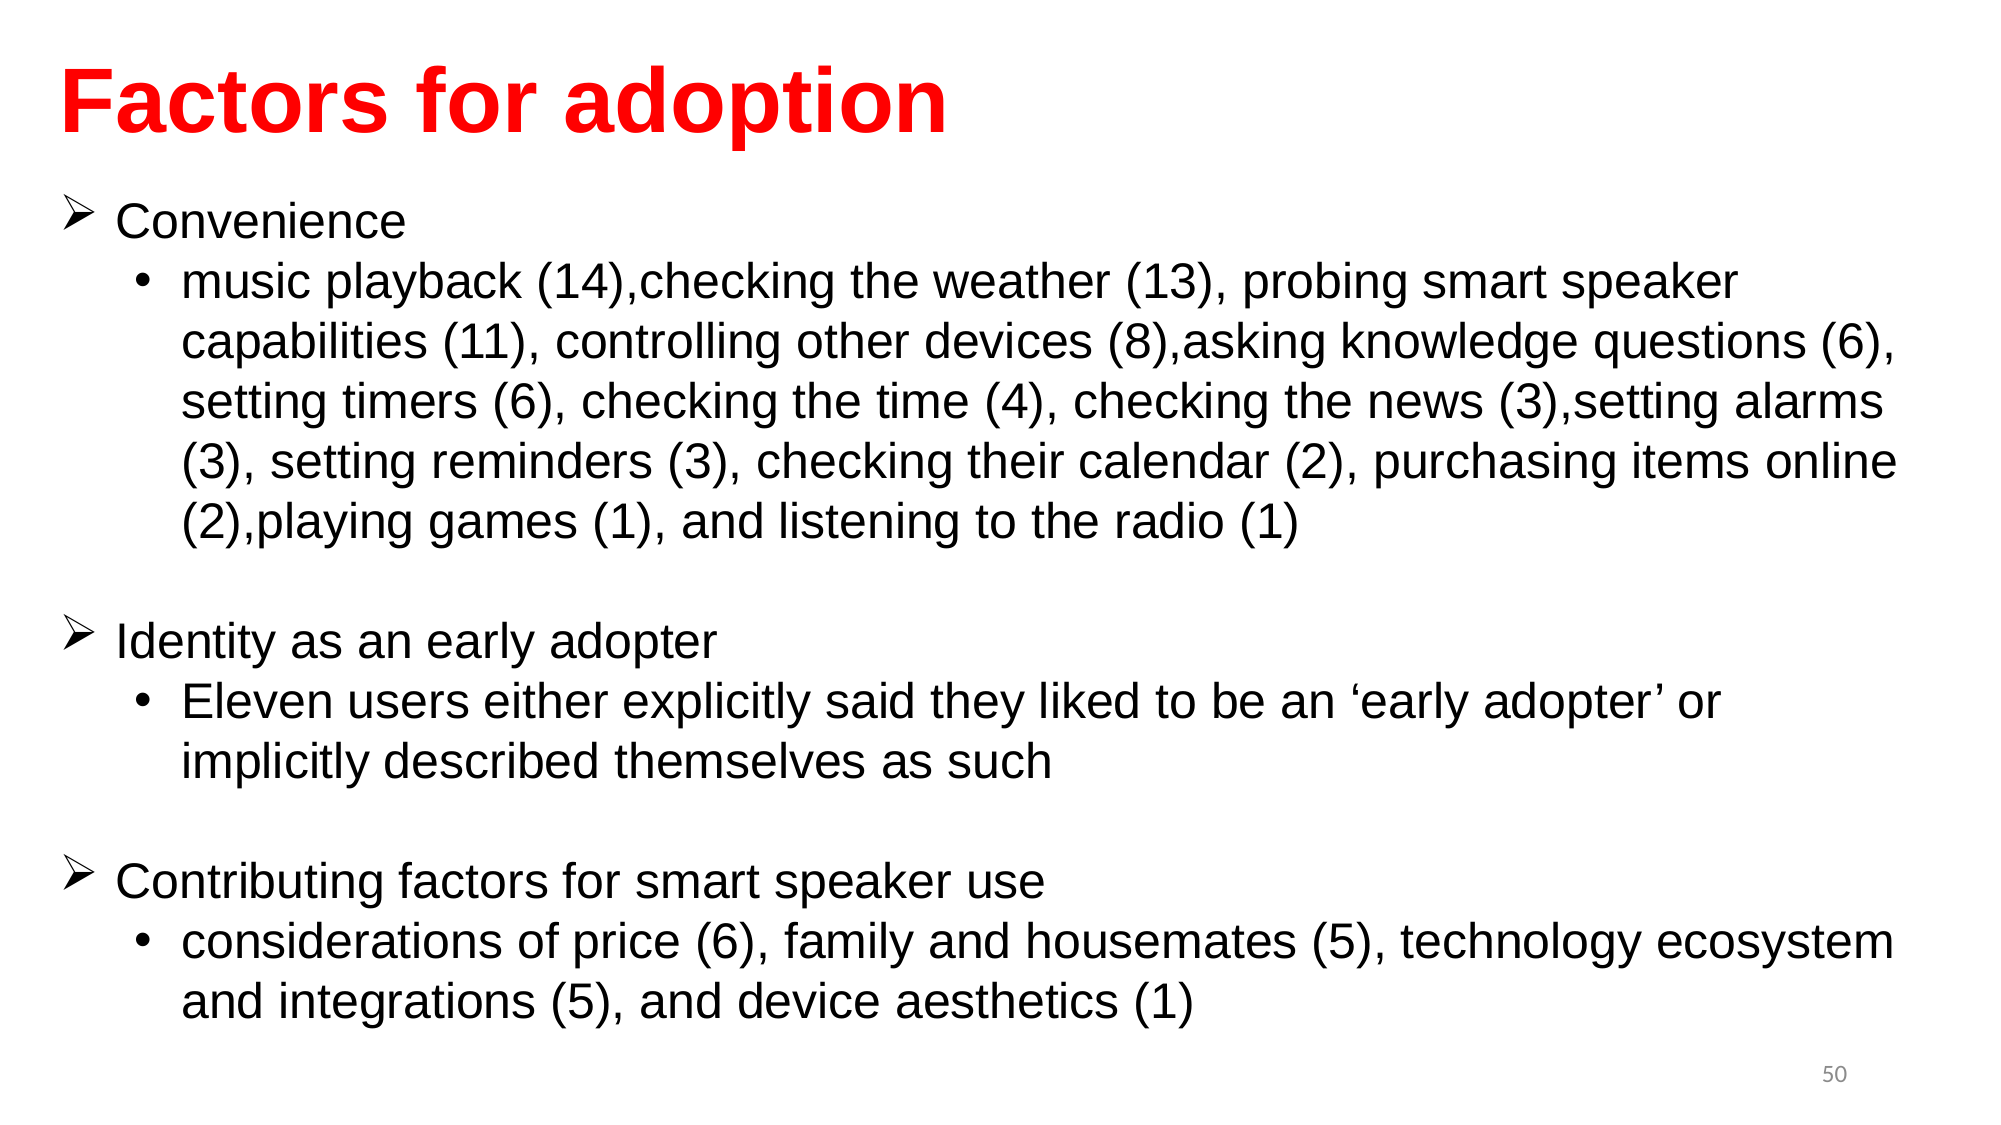

# Factors for adoption
Convenience
music playback (14),checking the weather (13), probing smart speaker capabilities (11), controlling other devices (8),asking knowledge questions (6), setting timers (6), checking the time (4), checking the news (3),setting alarms (3), setting reminders (3), checking their calendar (2), purchasing items online (2),playing games (1), and listening to the radio (1)

Identity as an early adopter
Eleven users either explicitly said they liked to be an ‘early adopter’ or implicitly described themselves as such

Contributing factors for smart speaker use
considerations of price (6), family and housemates (5), technology ecosystem and integrations (5), and device aesthetics (1)
50